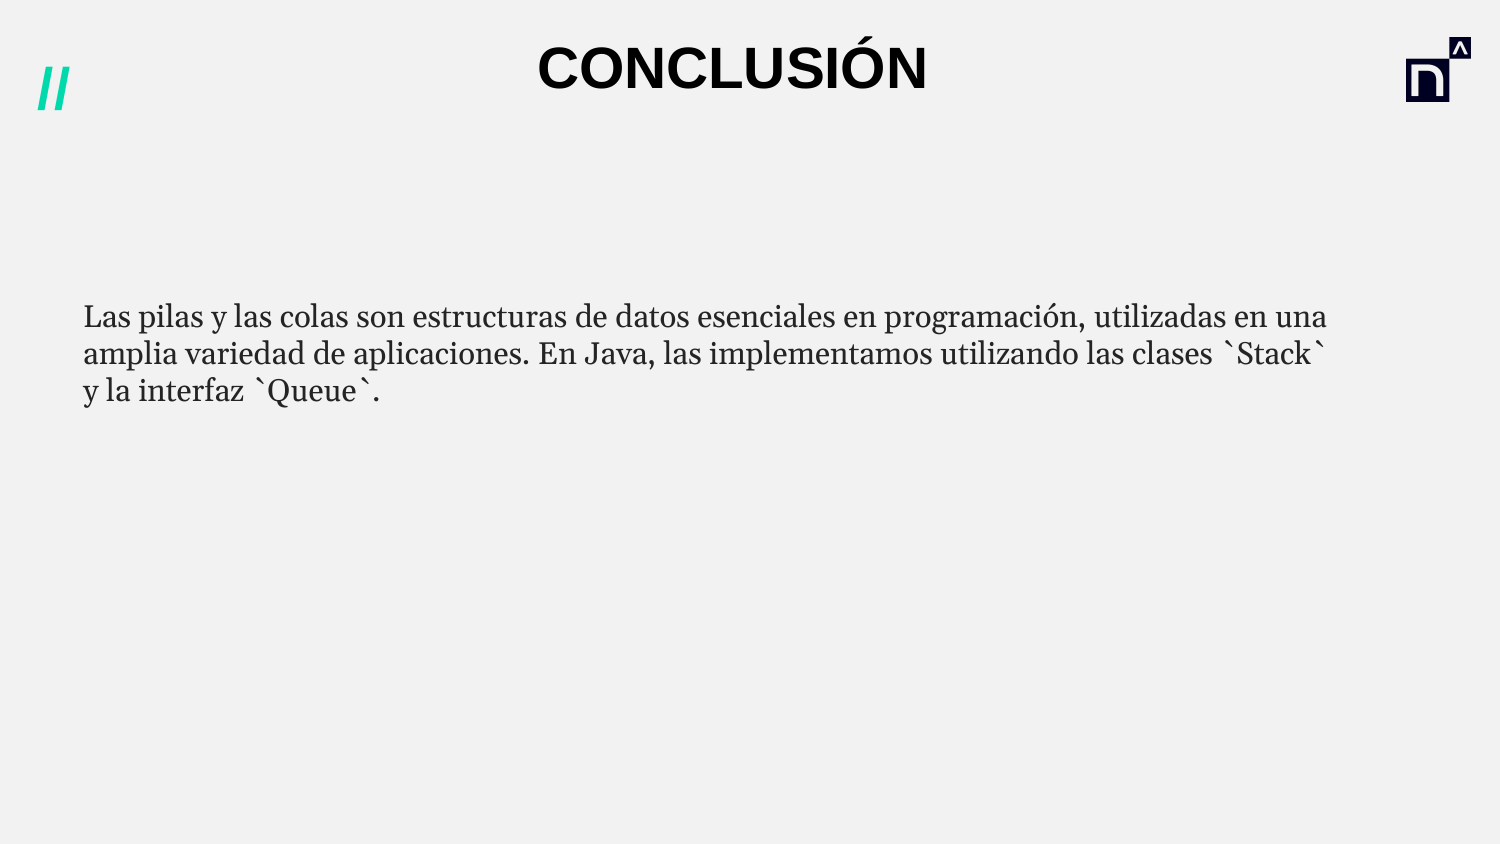

# CONCLUSIÓN

Las pilas y las colas son estructuras de datos esenciales en programación, utilizadas en una amplia variedad de aplicaciones. En Java, las implementamos utilizando las clases `Stack` y la interfaz `Queue`.